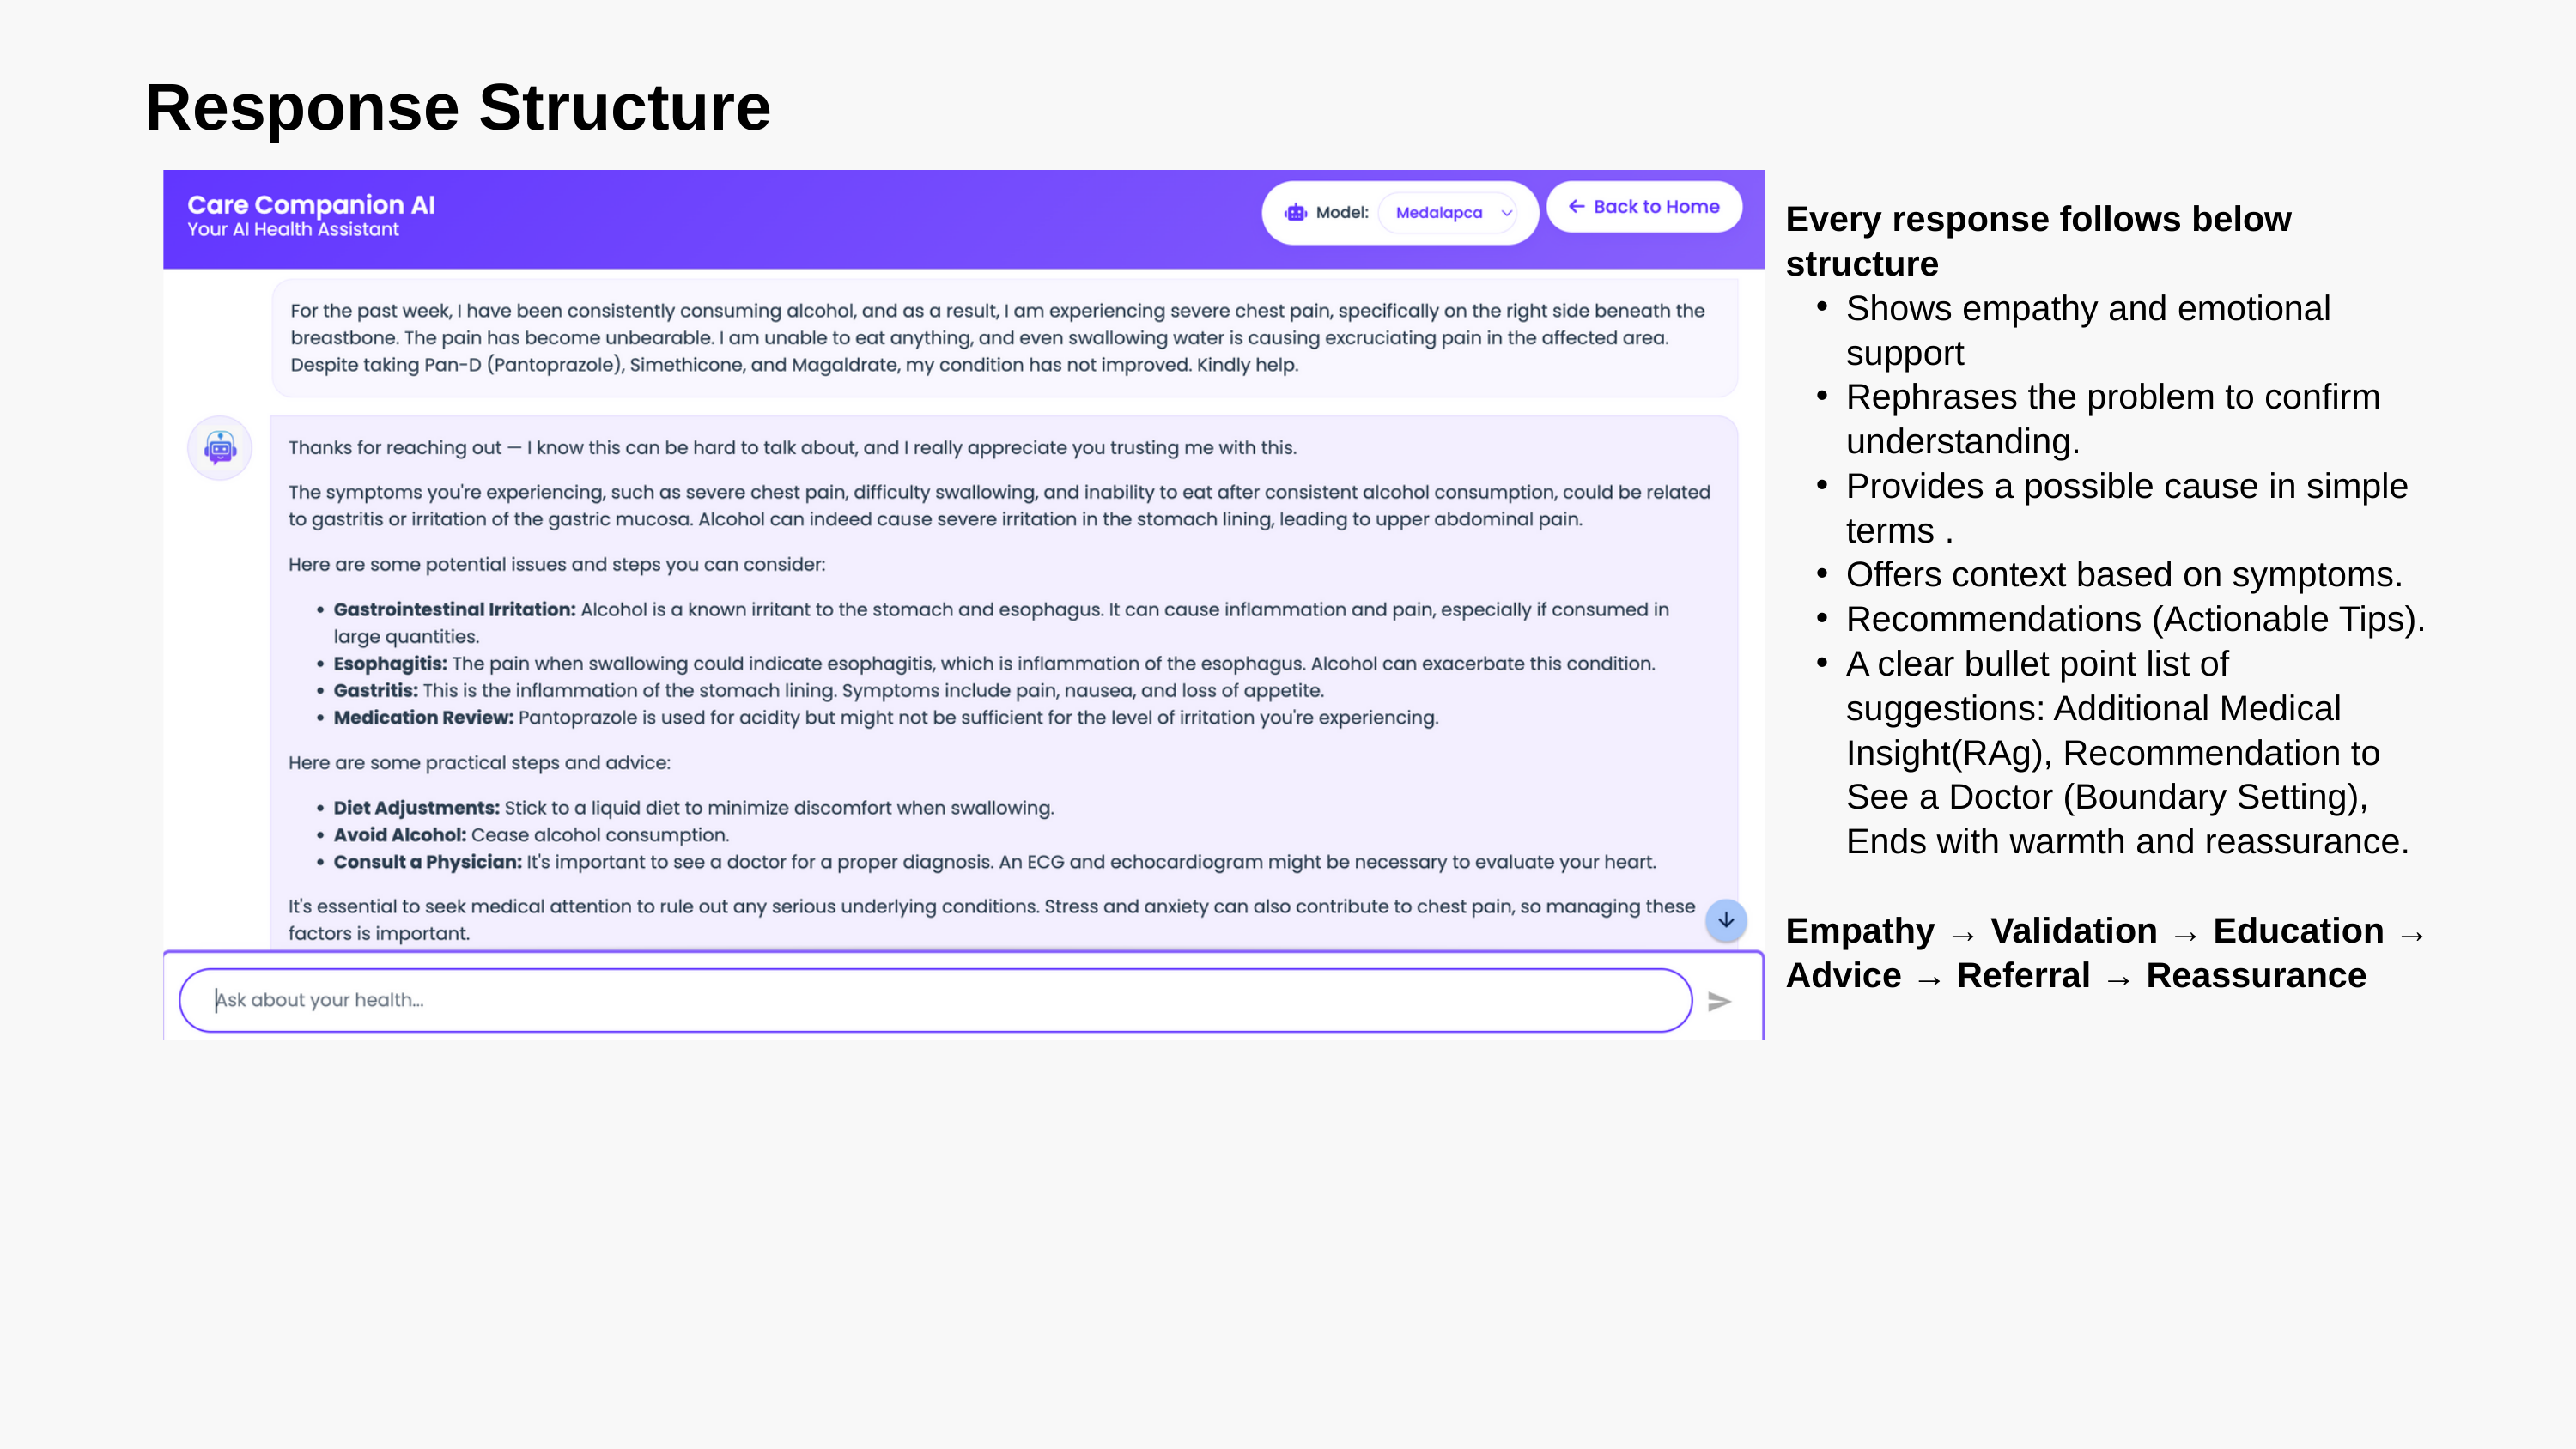

Response Structure

Every response follows below structure
Shows empathy and emotional support
Rephrases the problem to confirm understanding.
Provides a possible cause in simple terms .
Offers context based on symptoms.
Recommendations (Actionable Tips).
A clear bullet point list of suggestions: Additional Medical Insight(RAg), Recommendation to See a Doctor (Boundary Setting), Ends with warmth and reassurance.

Empathy → Validation → Education → Advice → Referral → Reassurance